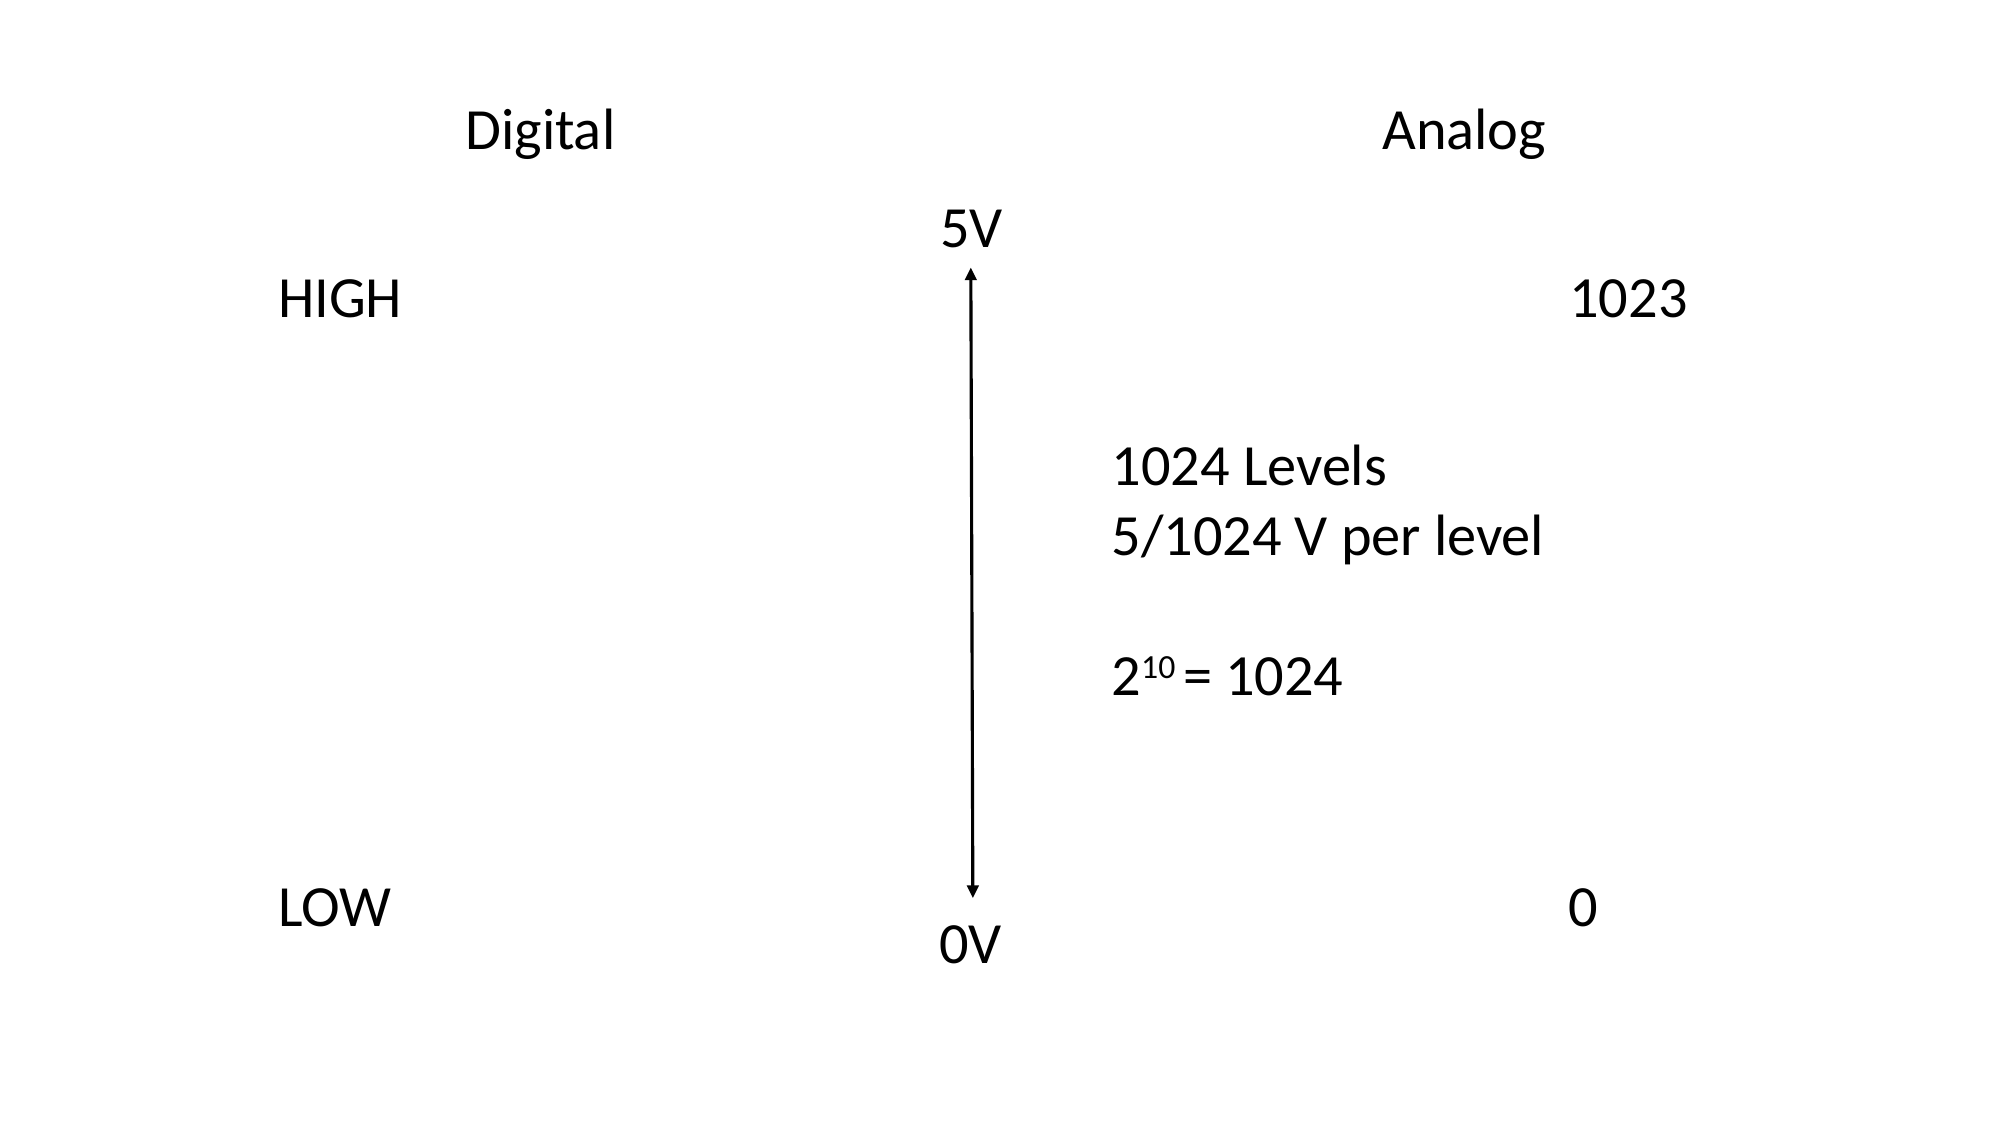

Digital
Analog
5V
HIGH
1023
1024 Levels
5/1024 V per level

210 = 1024
LOW
0
0V